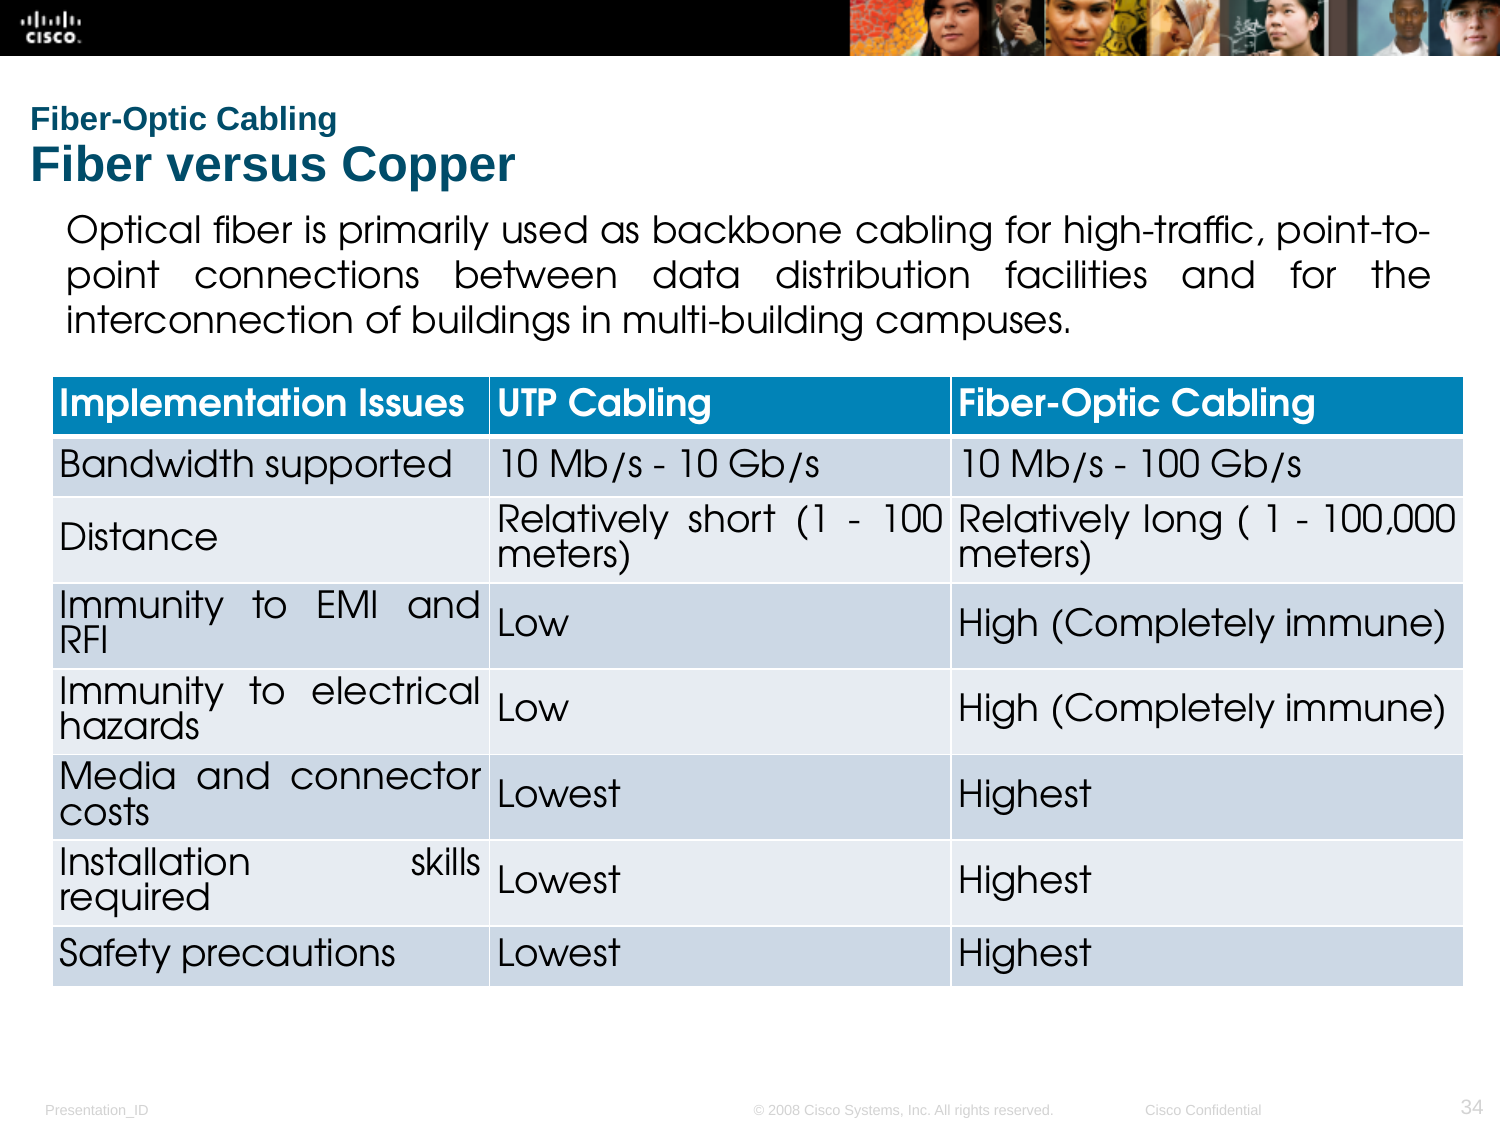

# Fiber-Optic Cabling Fiber versus Copper
Optical fiber is primarily used as backbone cabling for high-traffic, point-to-point connections between data distribution facilities and for the interconnection of buildings in multi-building campuses.

| Implementation Issues | UTP Cabling | Fiber-Optic Cabling |
| --- | --- | --- |
| Bandwidth supported | 10 Mb/s - 10 Gb/s | 10 Mb/s - 100 Gb/s |
| Distance | Relatively short (1 - 100 meters) | Relatively long ( 1 - 100,000 meters) |
| Immunity to EMI and RFI | Low | High (Completely immune) |
| Immunity to electrical hazards | Low | High (Completely immune) |
| Media and connector costs | Lowest | Highest |
| Installation skills required | Lowest | Highest |
| Safety precautions | Lowest | Highest |